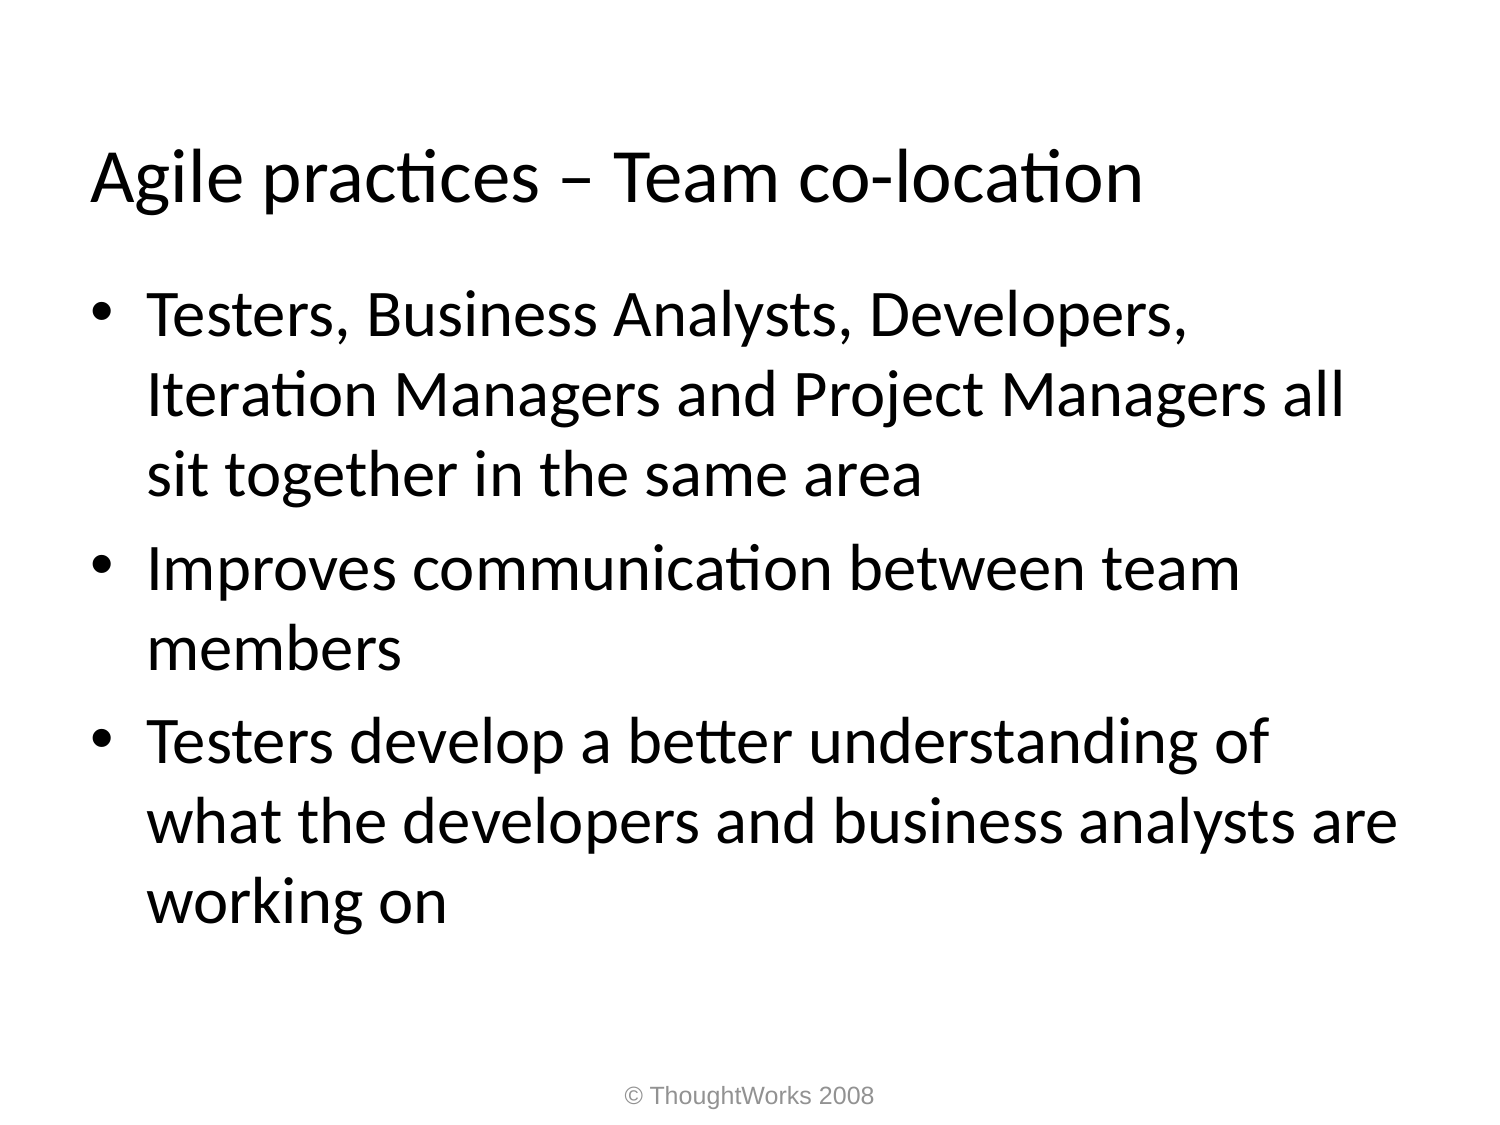

# Agile practices – Team co-location
Testers, Business Analysts, Developers, Iteration Managers and Project Managers all sit together in the same area
Improves communication between team members
Testers develop a better understanding of what the developers and business analysts are working on
© ThoughtWorks 2008